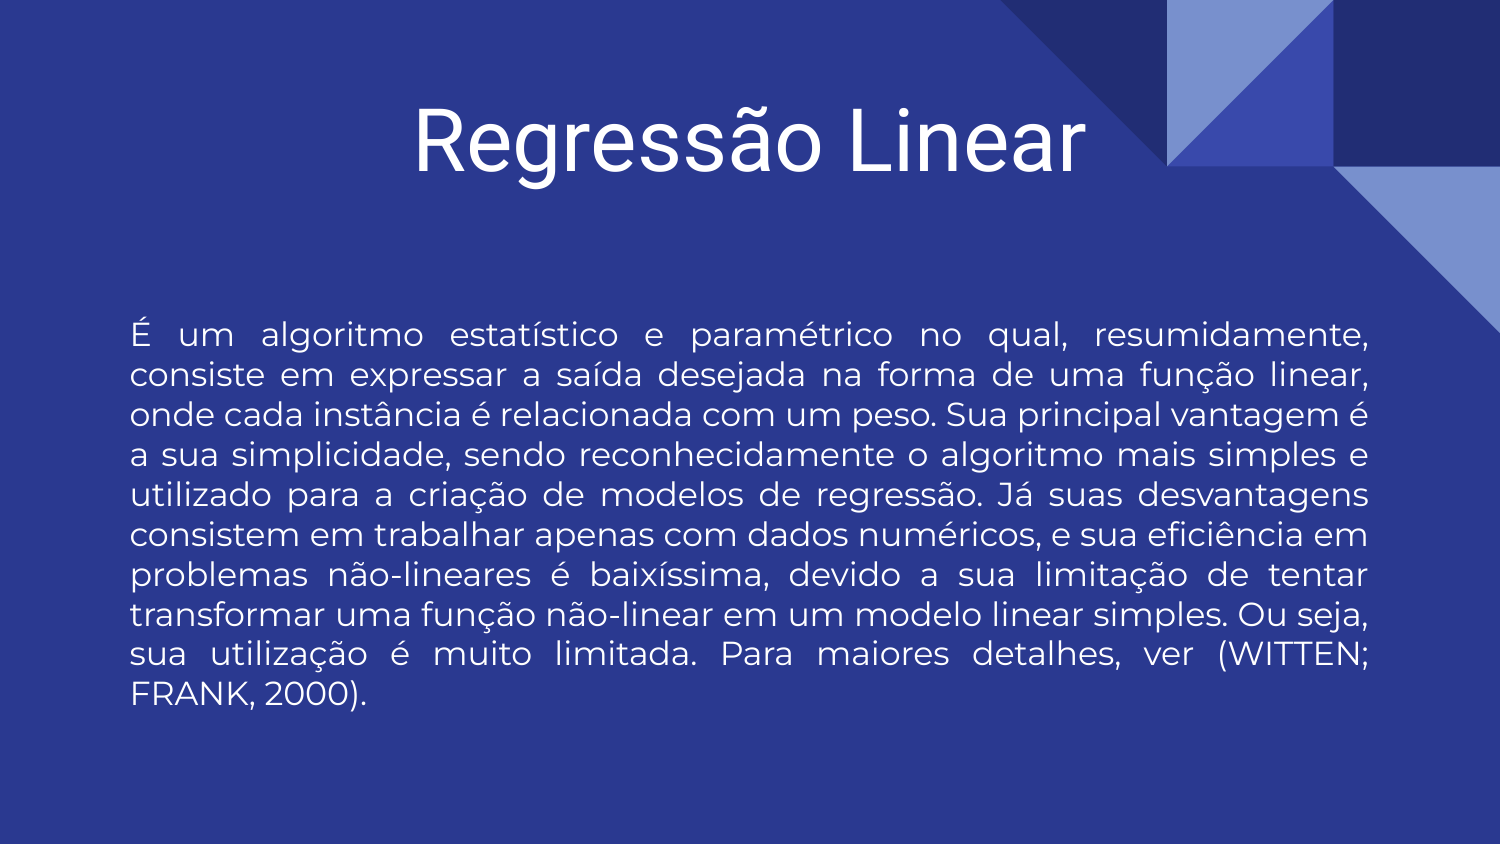

# Regressão Linear
É um algoritmo estatístico e paramétrico no qual, resumidamente, consiste em expressar a saída desejada na forma de uma função linear, onde cada instância é relacionada com um peso. Sua principal vantagem é a sua simplicidade, sendo reconhecidamente o algoritmo mais simples e utilizado para a criação de modelos de regressão. Já suas desvantagens consistem em trabalhar apenas com dados numéricos, e sua eficiência em problemas não-lineares é baixíssima, devido a sua limitação de tentar transformar uma função não-linear em um modelo linear simples. Ou seja, sua utilização é muito limitada. Para maiores detalhes, ver (WITTEN; FRANK, 2000).